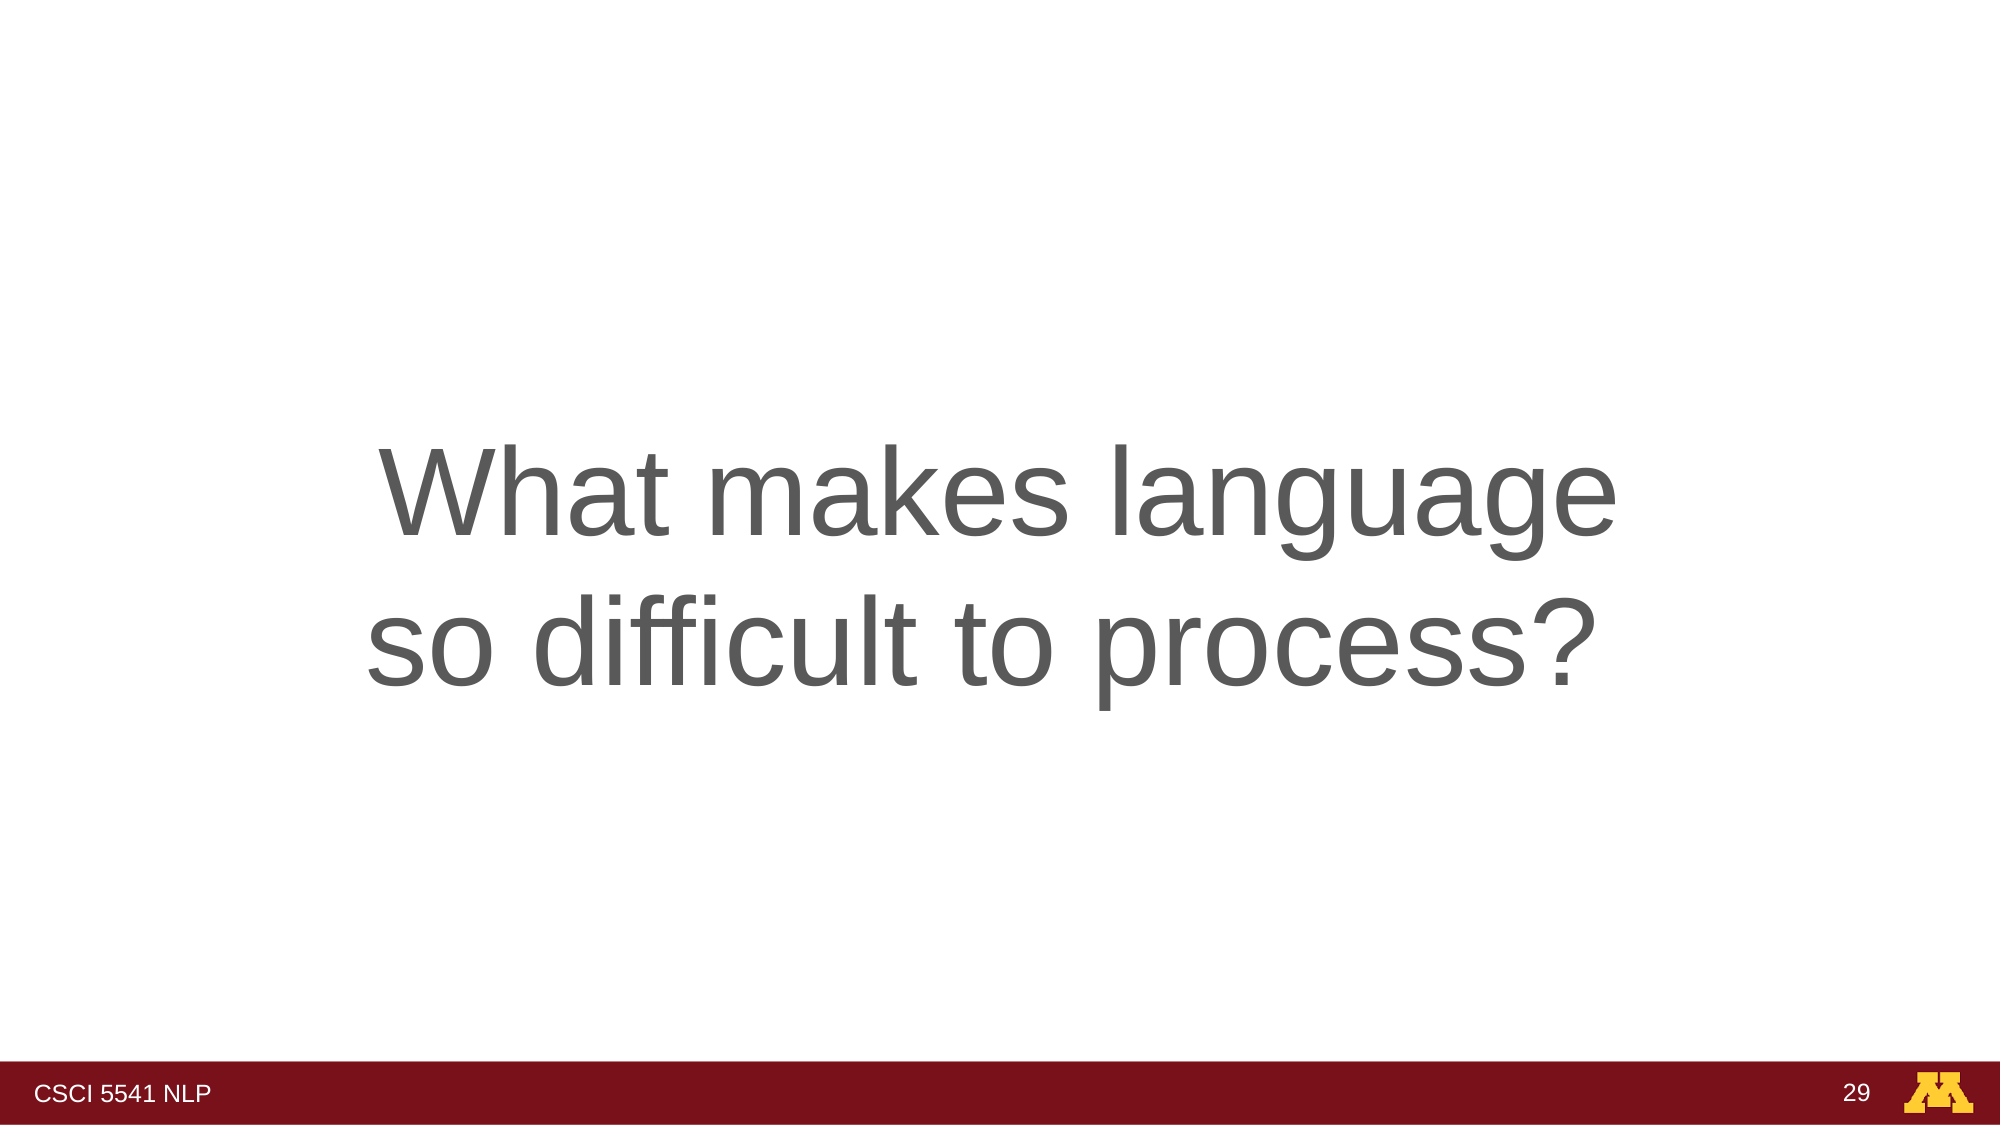

What makes language so difficult to process?
29